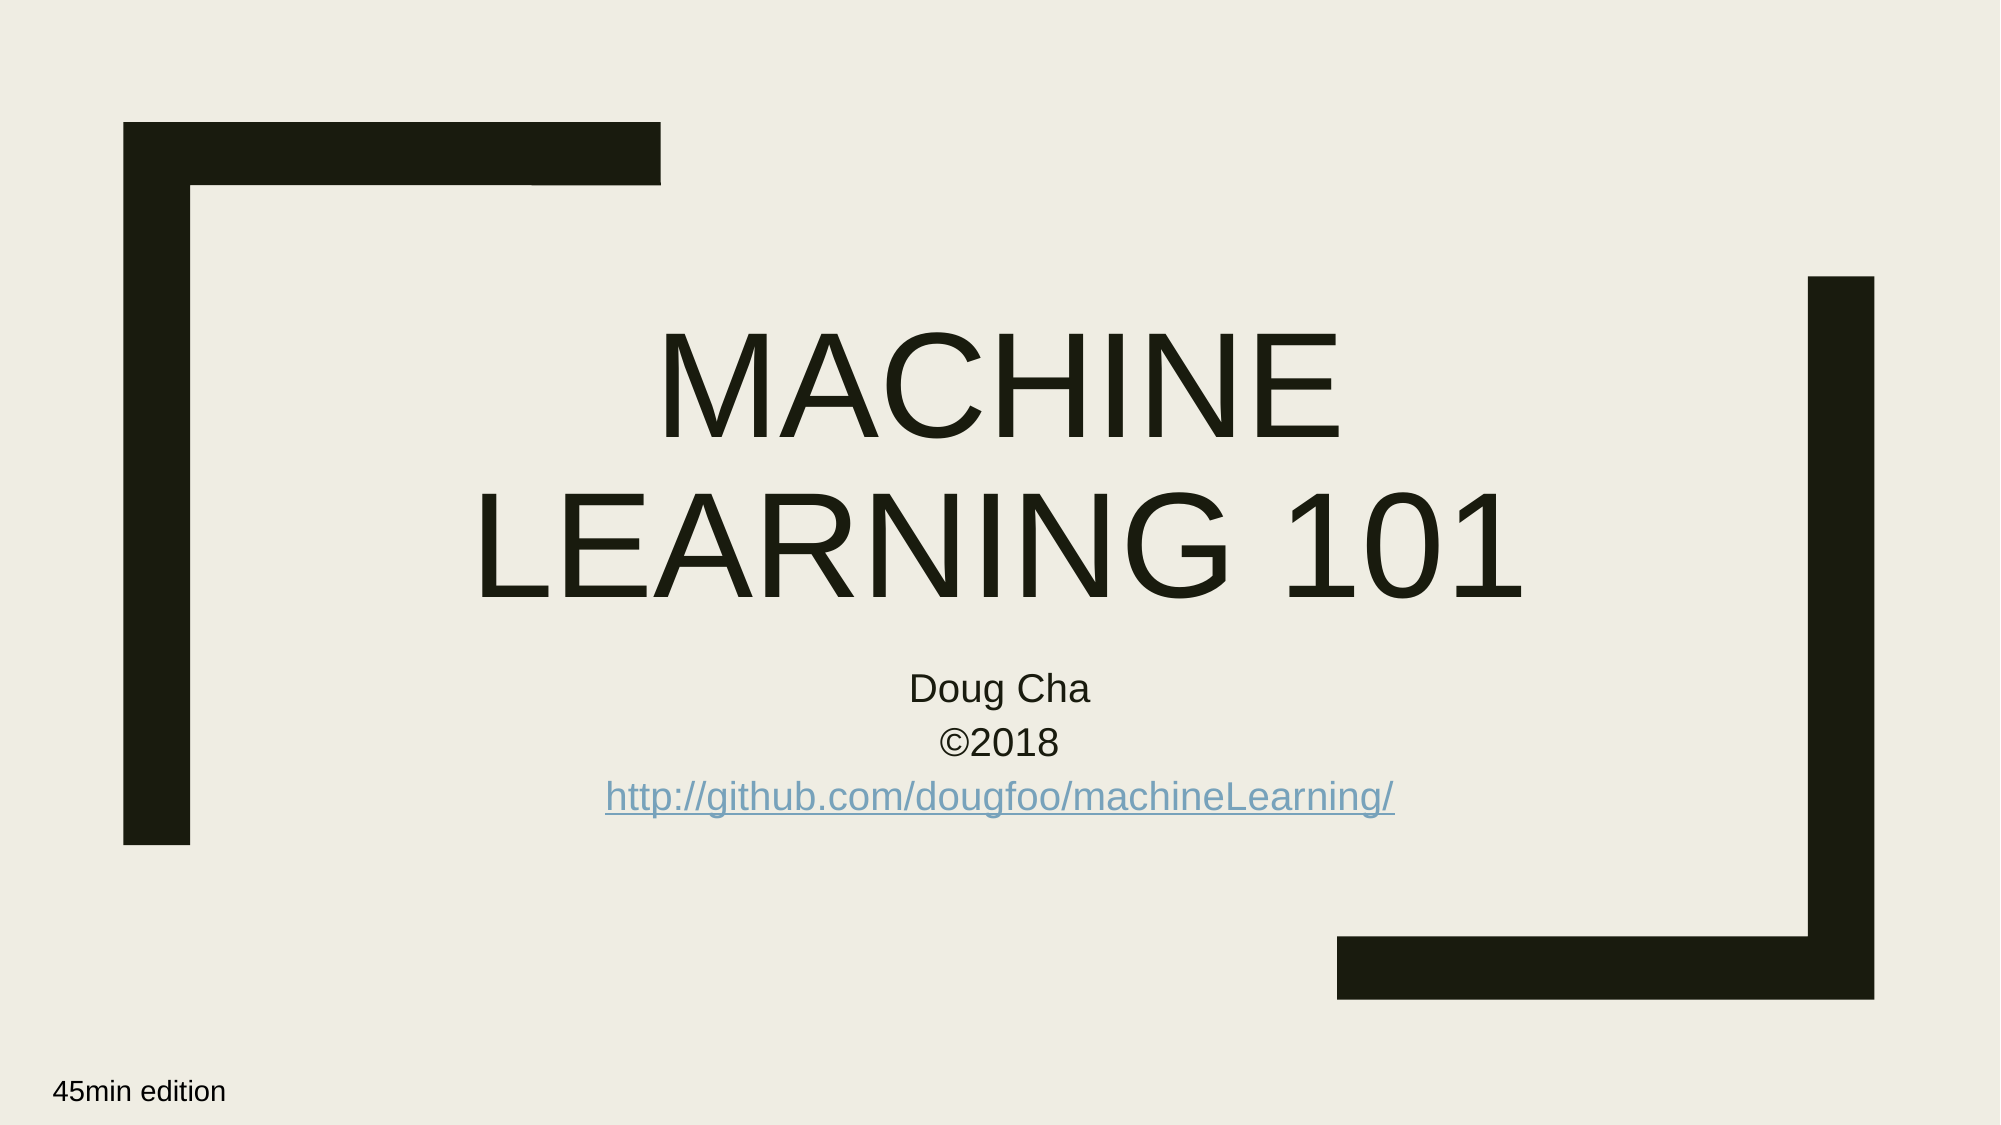

# Machine Learning 101
Doug Cha
©2018
http://github.com/dougfoo/machineLearning/

45min edition